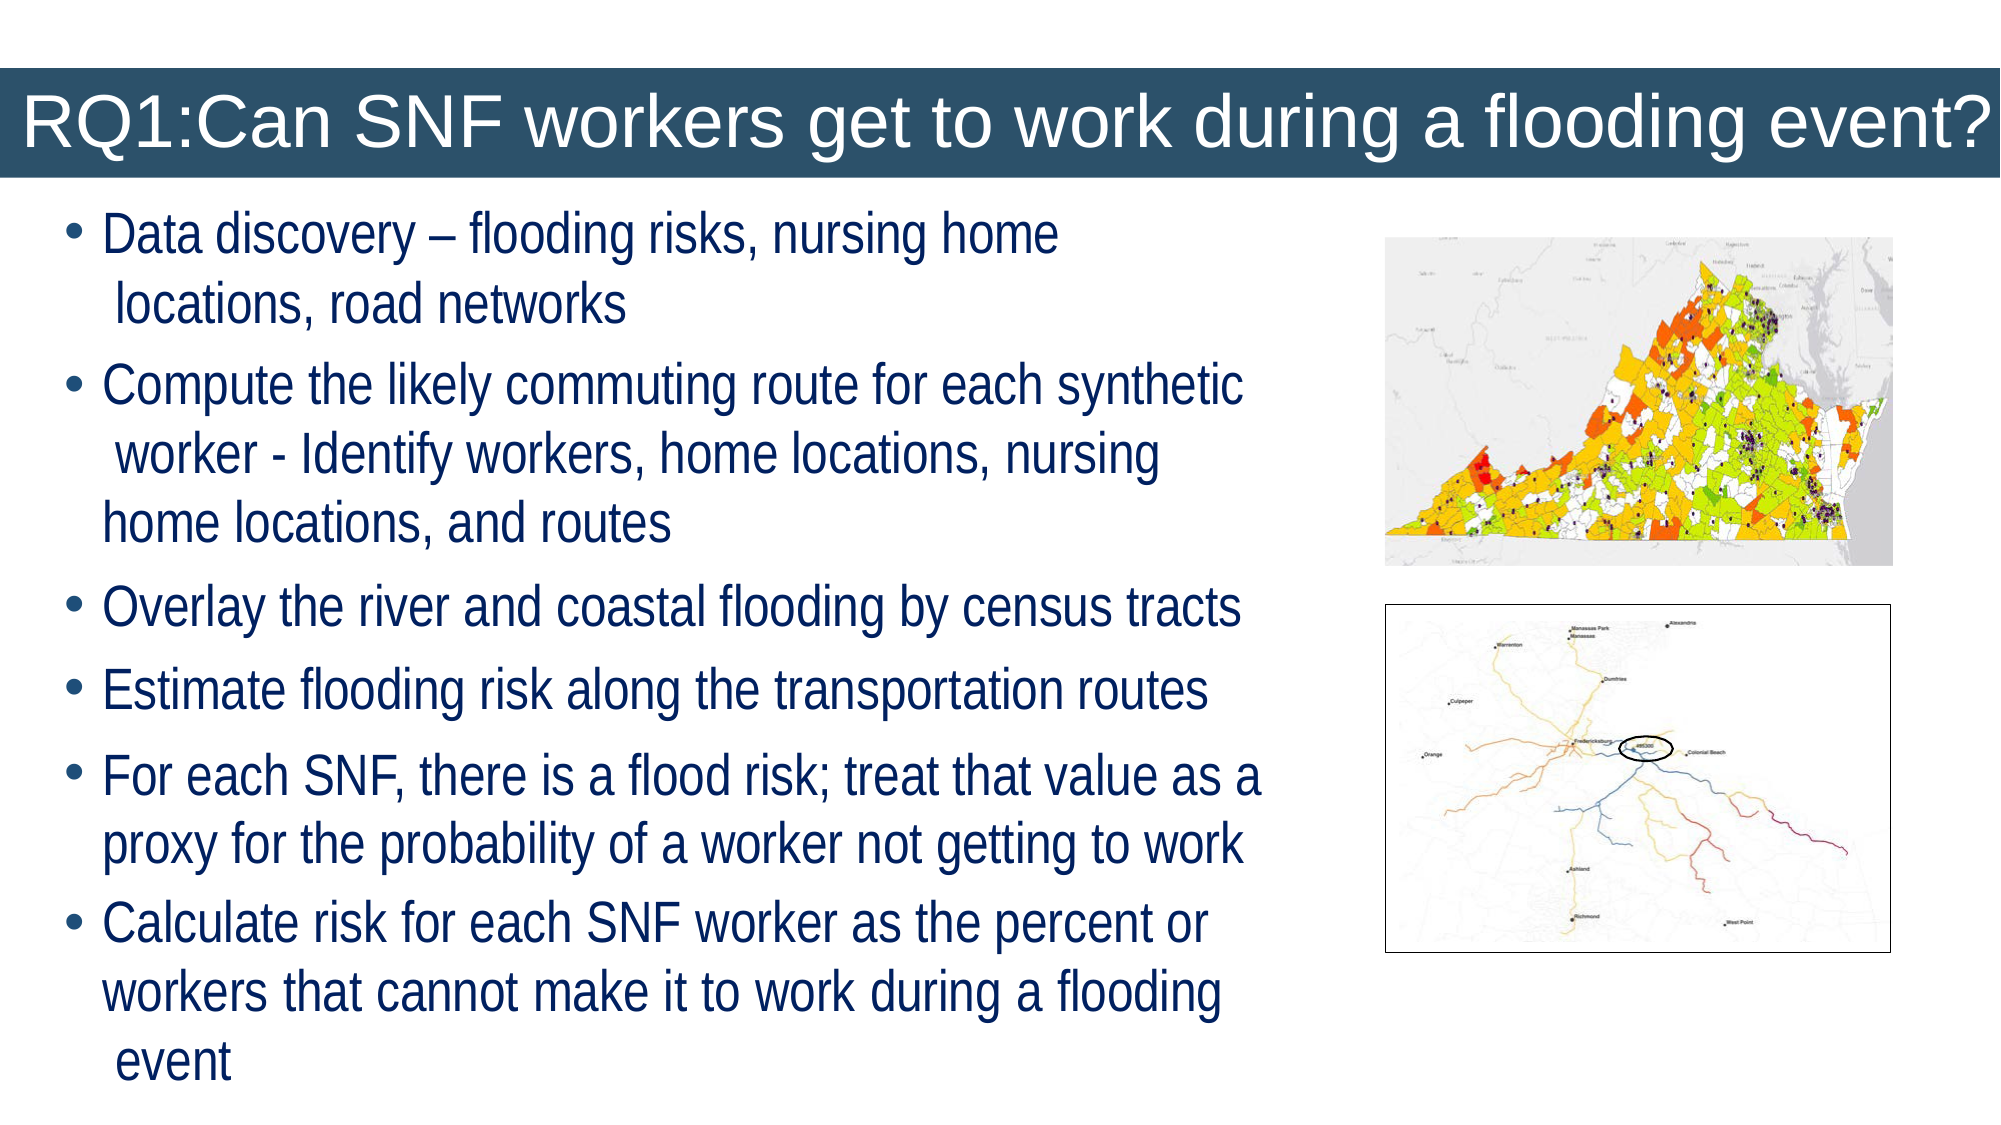

# RQ1:Can SNF workers get to work during a flooding event?
Data discovery – flooding risks, nursing home  locations, road networks
Compute the likely commuting route for each synthetic  worker - Identify workers, home locations, nursing  home locations, and routes
Overlay the river and coastal flooding by census tracts
Estimate flooding risk along the transportation routes
For each SNF, there is a flood risk; treat that value as a  proxy for the probability of a worker not getting to work
Calculate risk for each SNF worker as the percent or  workers that cannot make it to work during a flooding  event